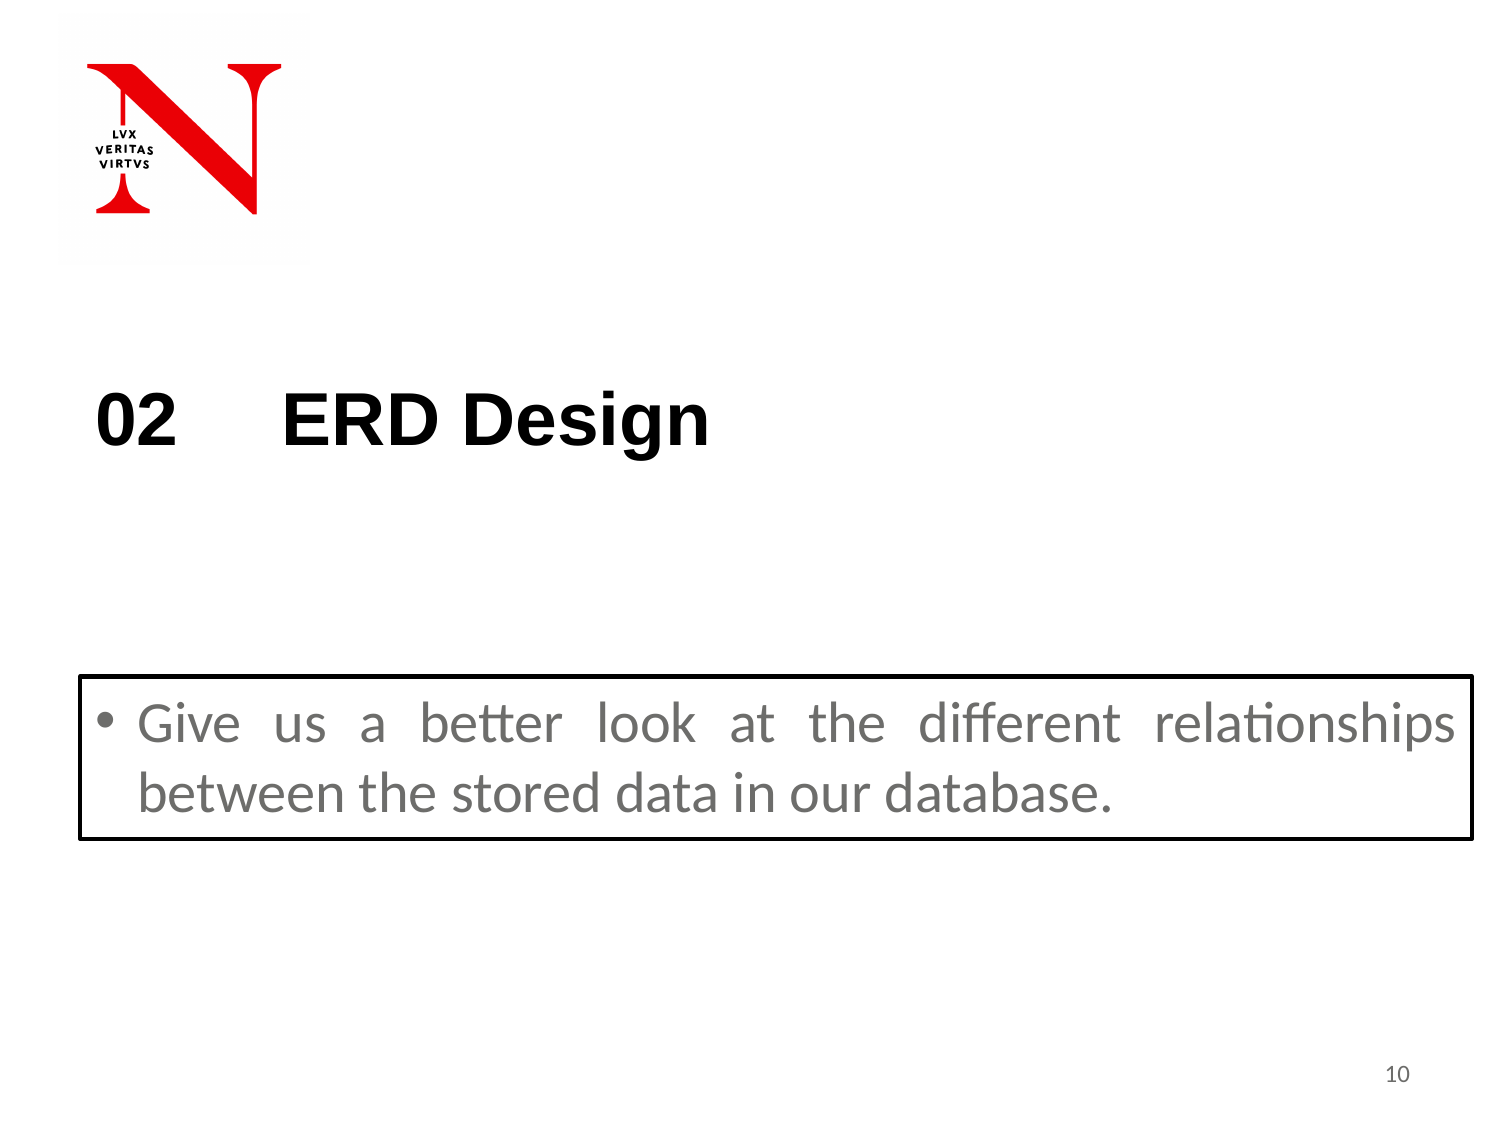

# 02     ERD Design
Give us a better look at the different relationships between the stored data in our database.
10